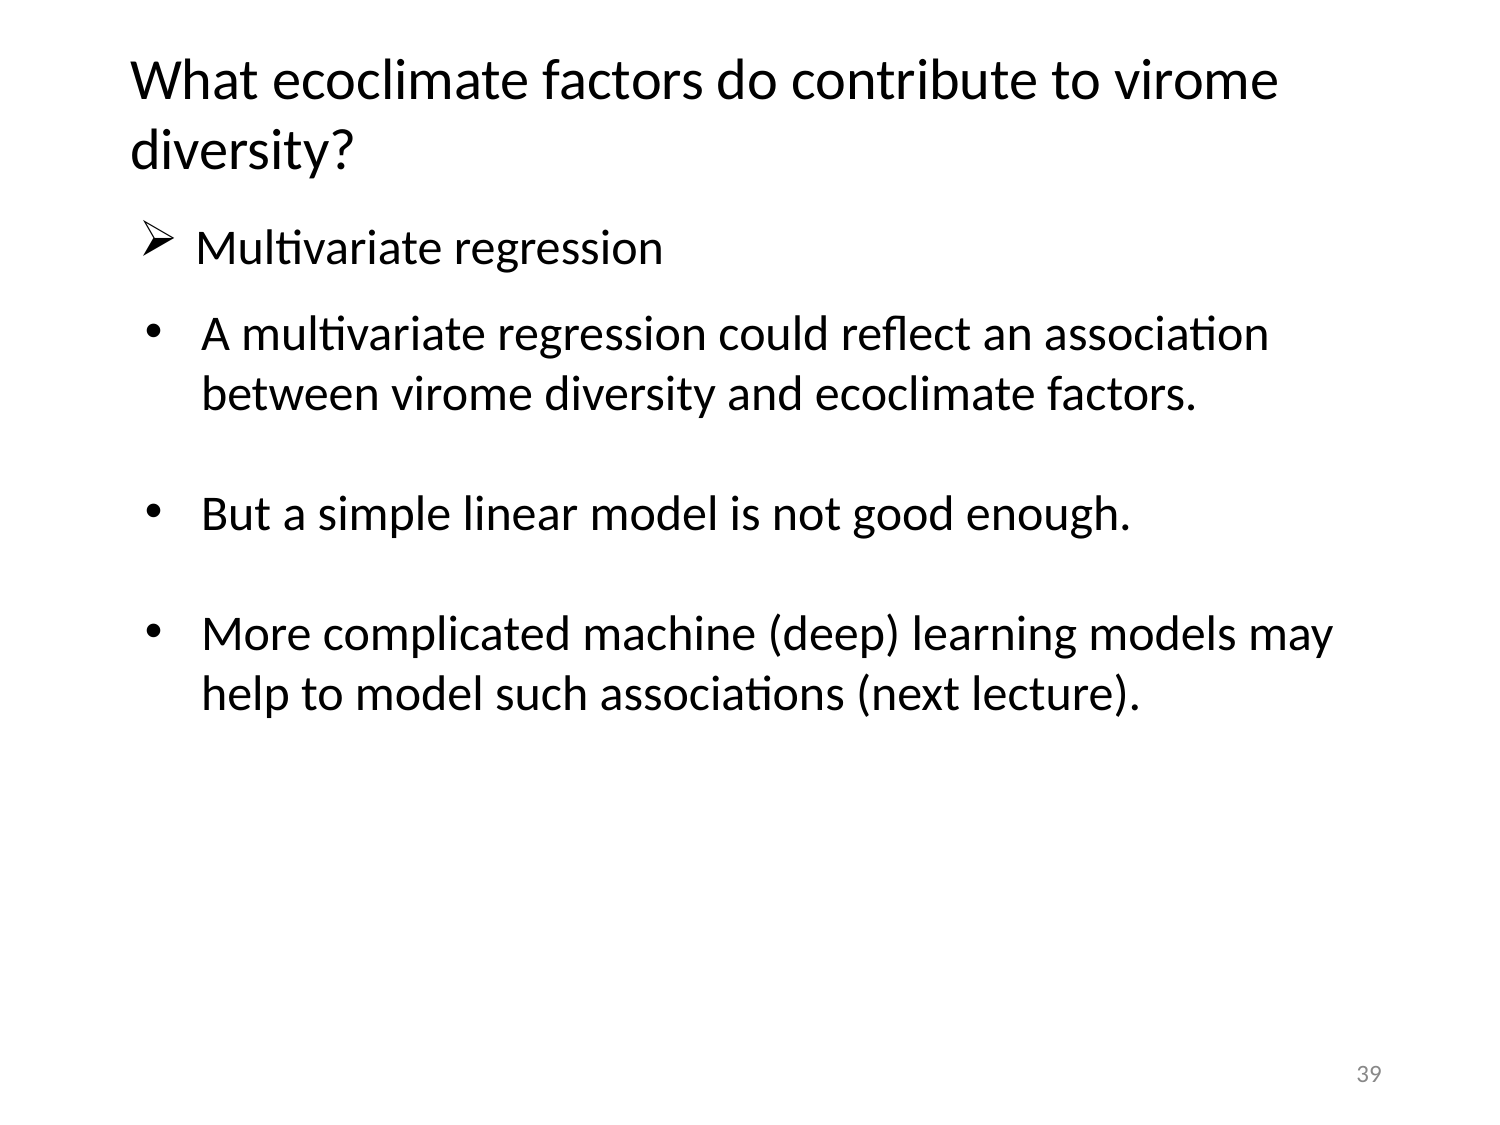

What ecoclimate factors do contribute to virome diversity?
# Multivariate regression
A multivariate regression could reflect an association between virome diversity and ecoclimate factors.

But a simple linear model is not good enough.

More complicated machine (deep) learning models may help to model such associations (next lecture).
39